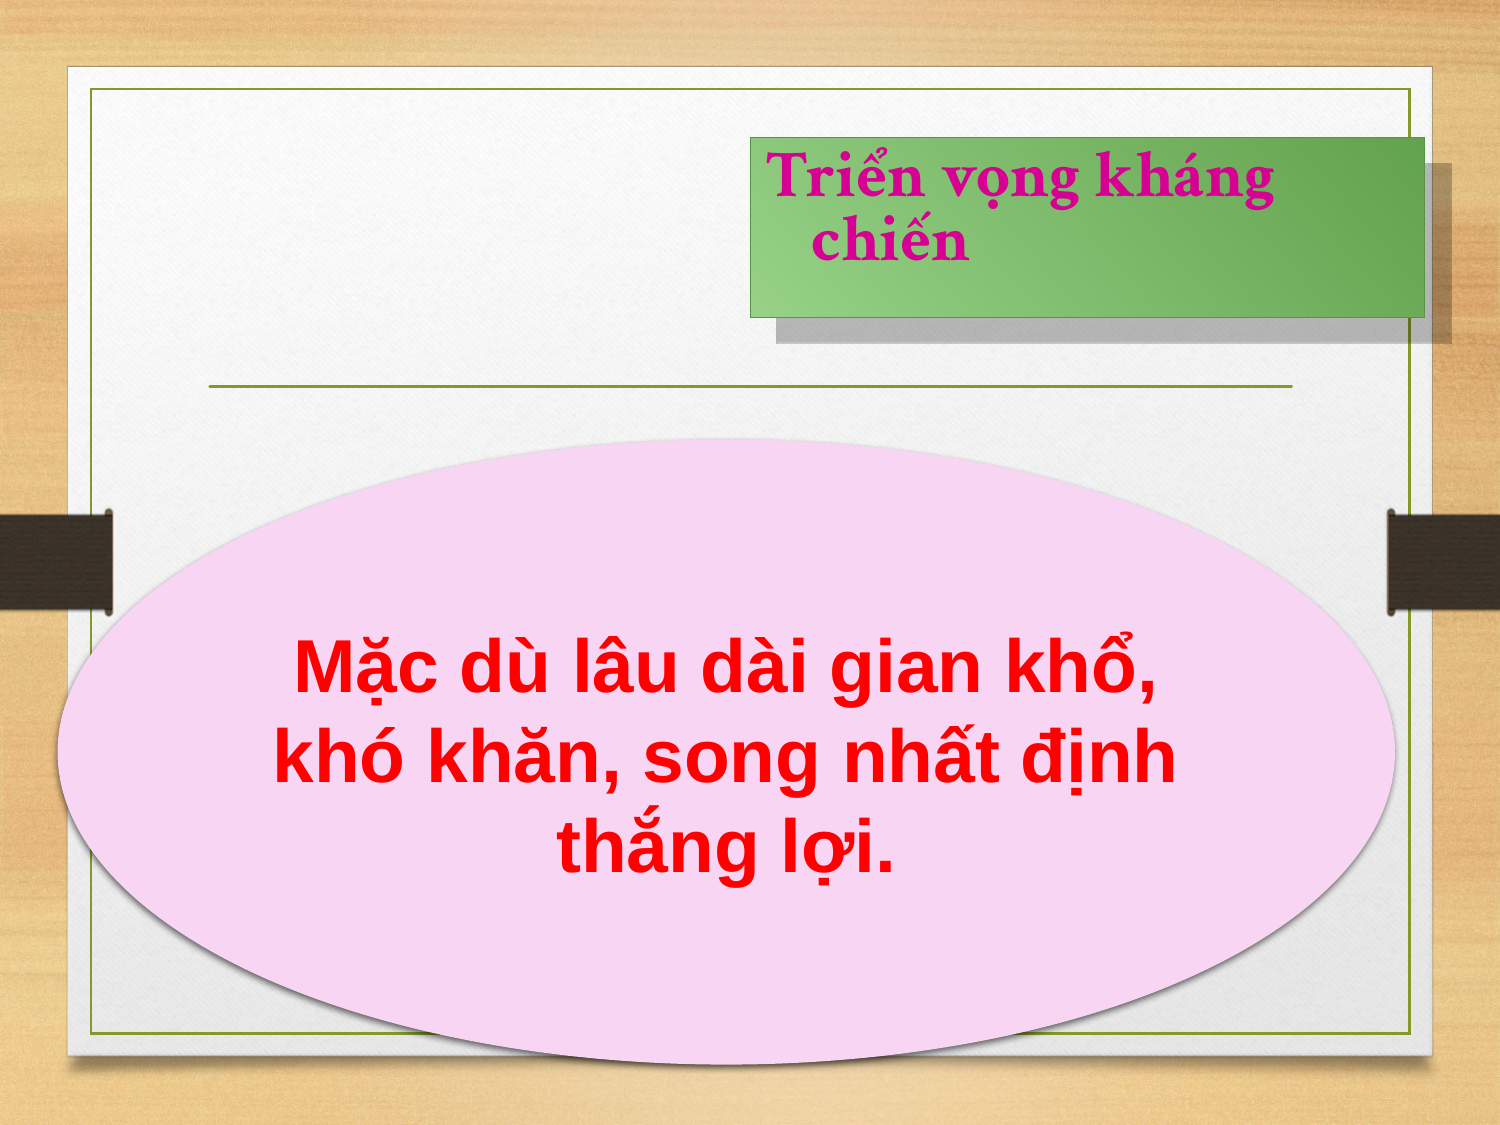

Triển vọng kháng chiến
Mặc dù lâu dài gian khổ, khó khăn, song nhất định thắng lợi.